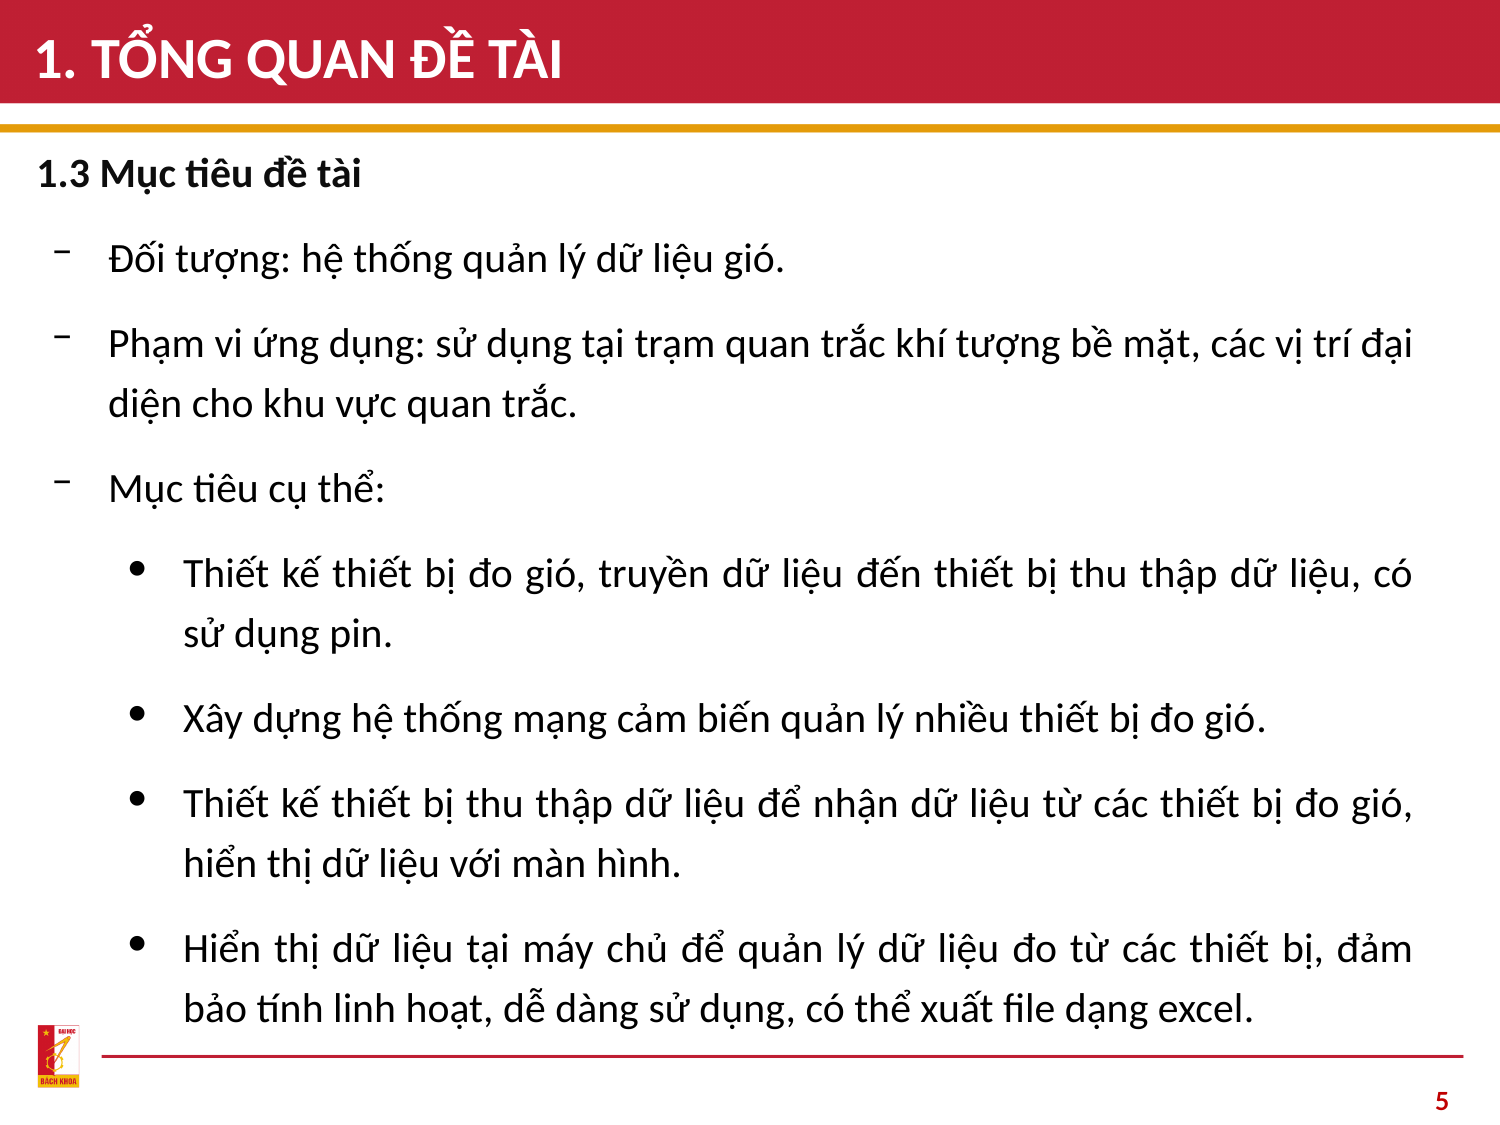

# 1. TỔNG QUAN ĐỀ TÀI
1.3 Mục tiêu đề tài
Đối tượng: hệ thống quản lý dữ liệu gió.
Phạm vi ứng dụng: sử dụng tại trạm quan trắc khí tượng bề mặt, các vị trí đại diện cho khu vực quan trắc.
Mục tiêu cụ thể:
Thiết kế thiết bị đo gió, truyền dữ liệu đến thiết bị thu thập dữ liệu, có sử dụng pin.
Xây dựng hệ thống mạng cảm biến quản lý nhiều thiết bị đo gió.
Thiết kế thiết bị thu thập dữ liệu để nhận dữ liệu từ các thiết bị đo gió, hiển thị dữ liệu với màn hình.
Hiển thị dữ liệu tại máy chủ để quản lý dữ liệu đo từ các thiết bị, đảm bảo tính linh hoạt, dễ dàng sử dụng, có thể xuất file dạng excel.
5